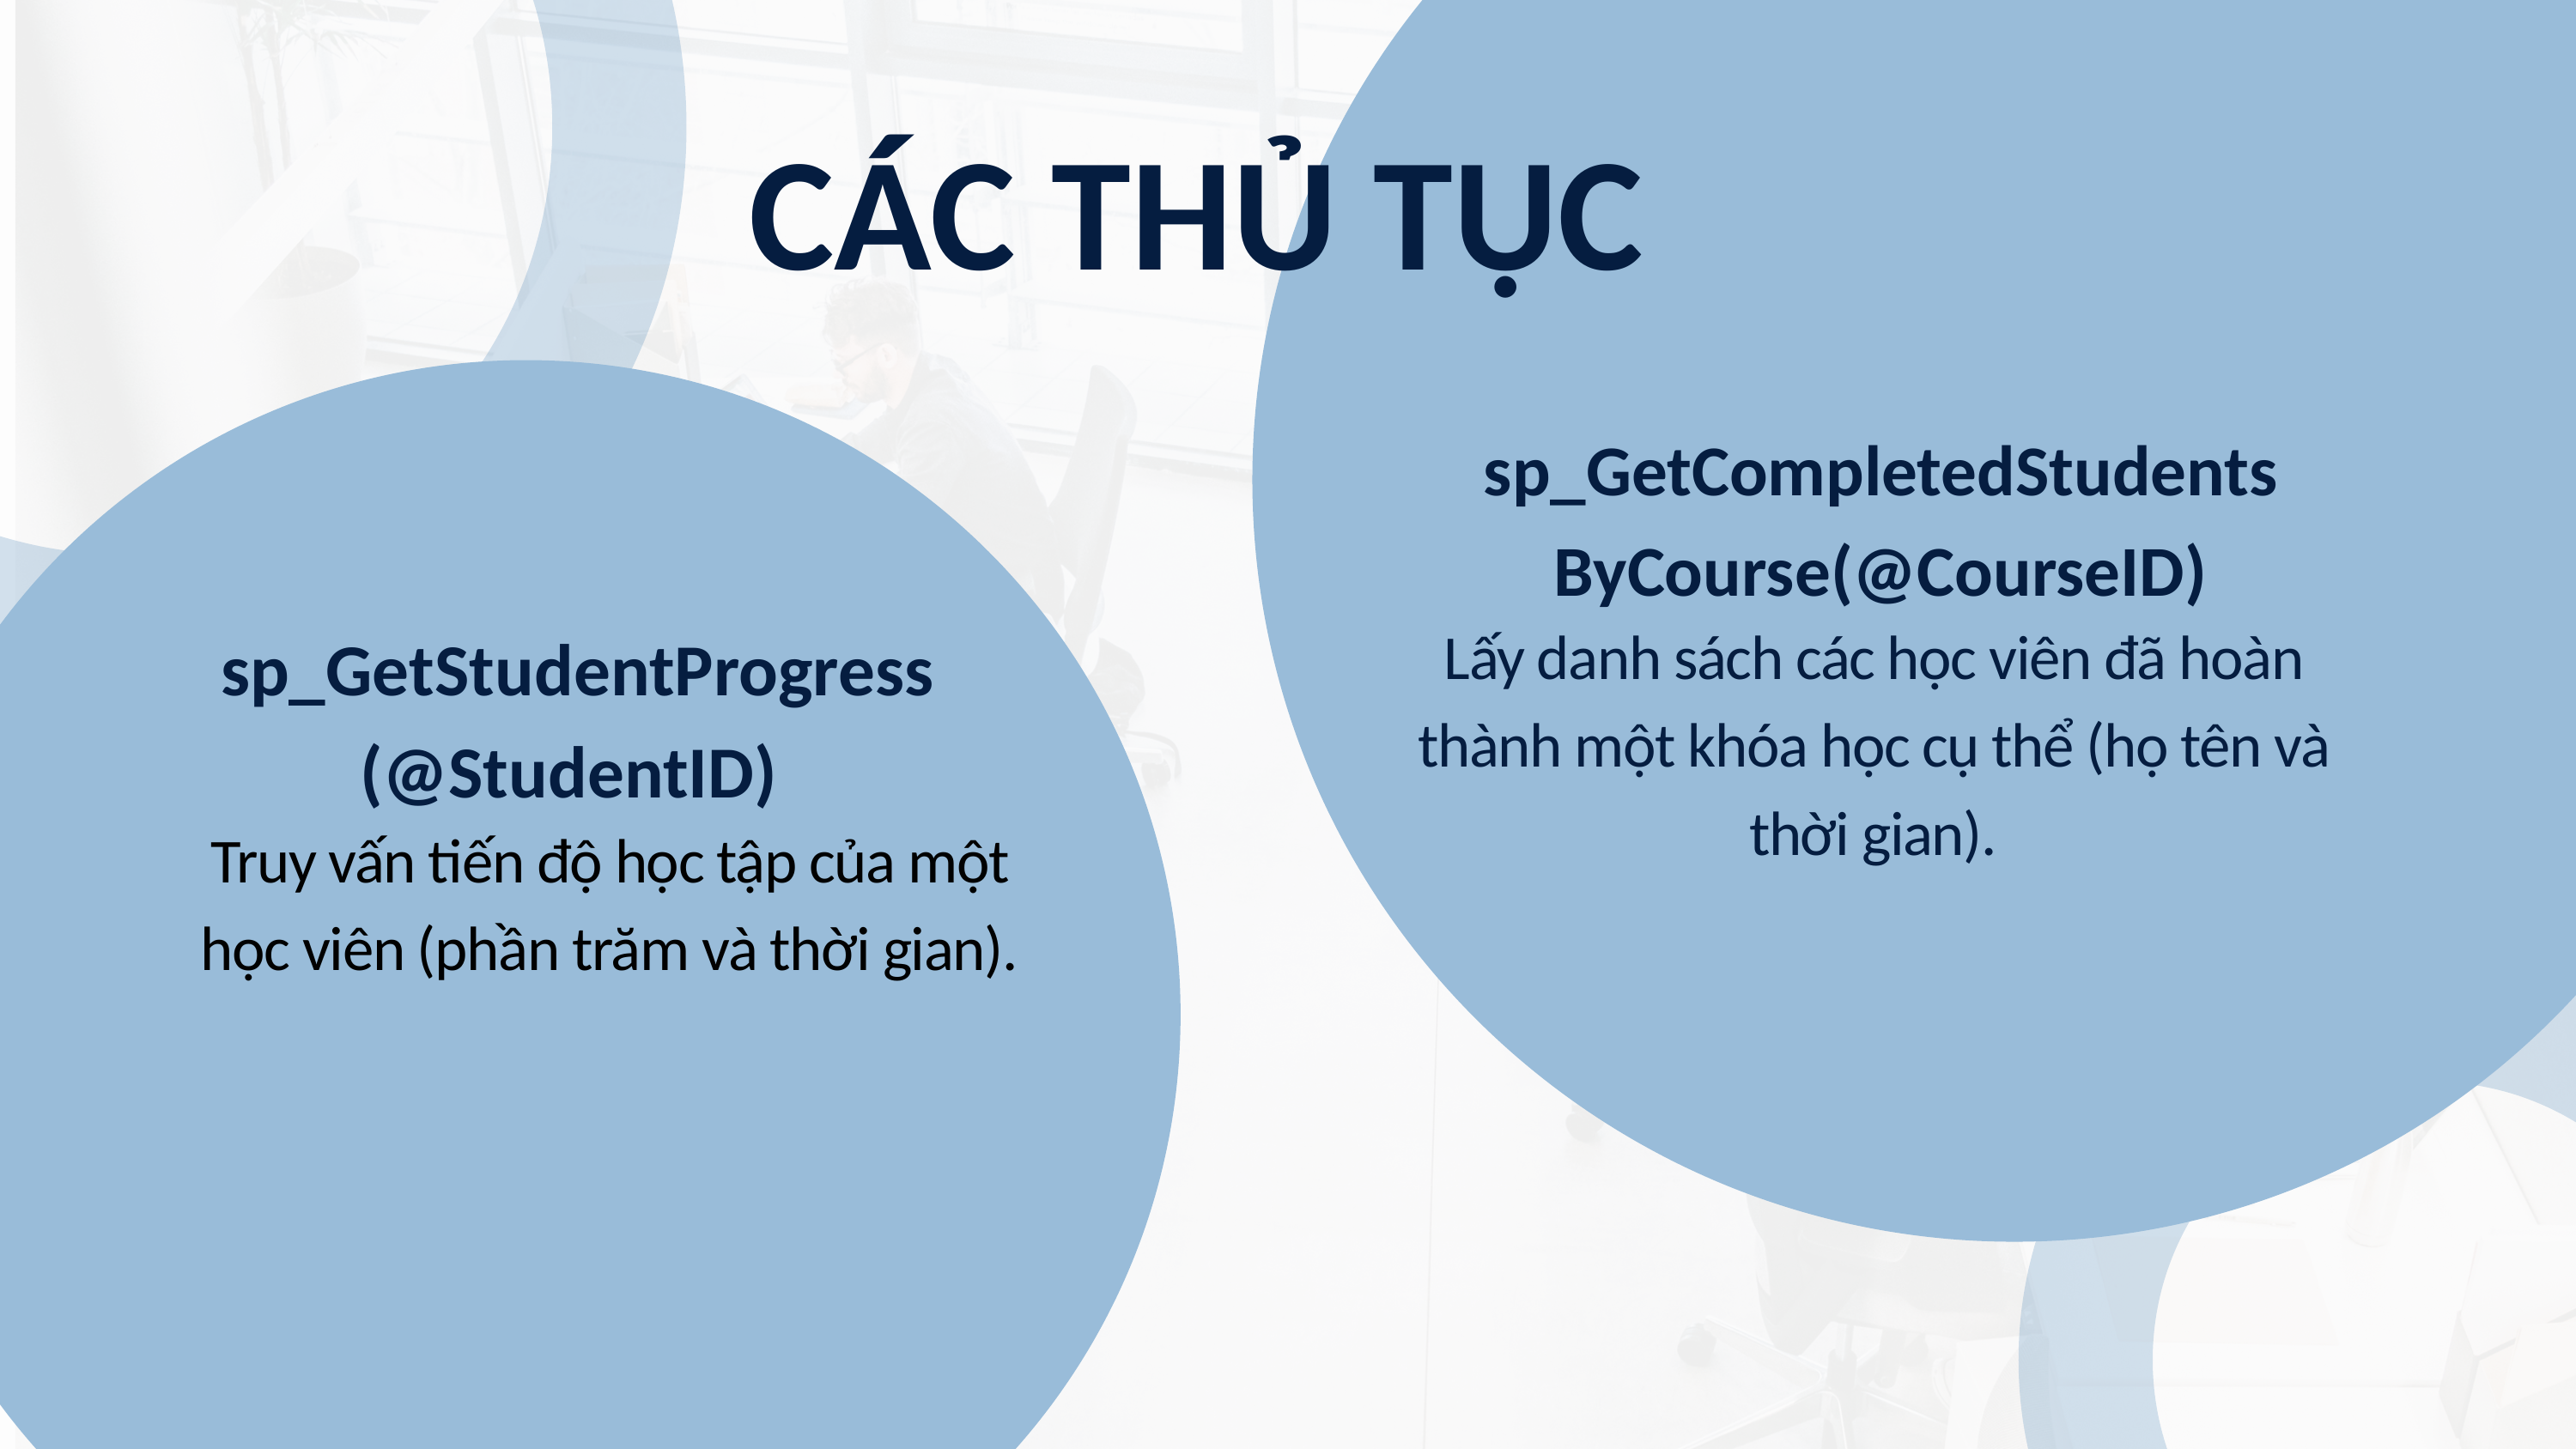

CÁC THỦ TỤC

sp_GetCompletedStudents
ByCourse(@CourseID)
Lấy danh sách các học viên đã hoàn thành một khóa học cụ thể (họ tên và thời gian).
 sp_GetStudentProgress
(@StudentID)
Truy vấn tiến độ học tập của một học viên (phần trăm và thời gian).